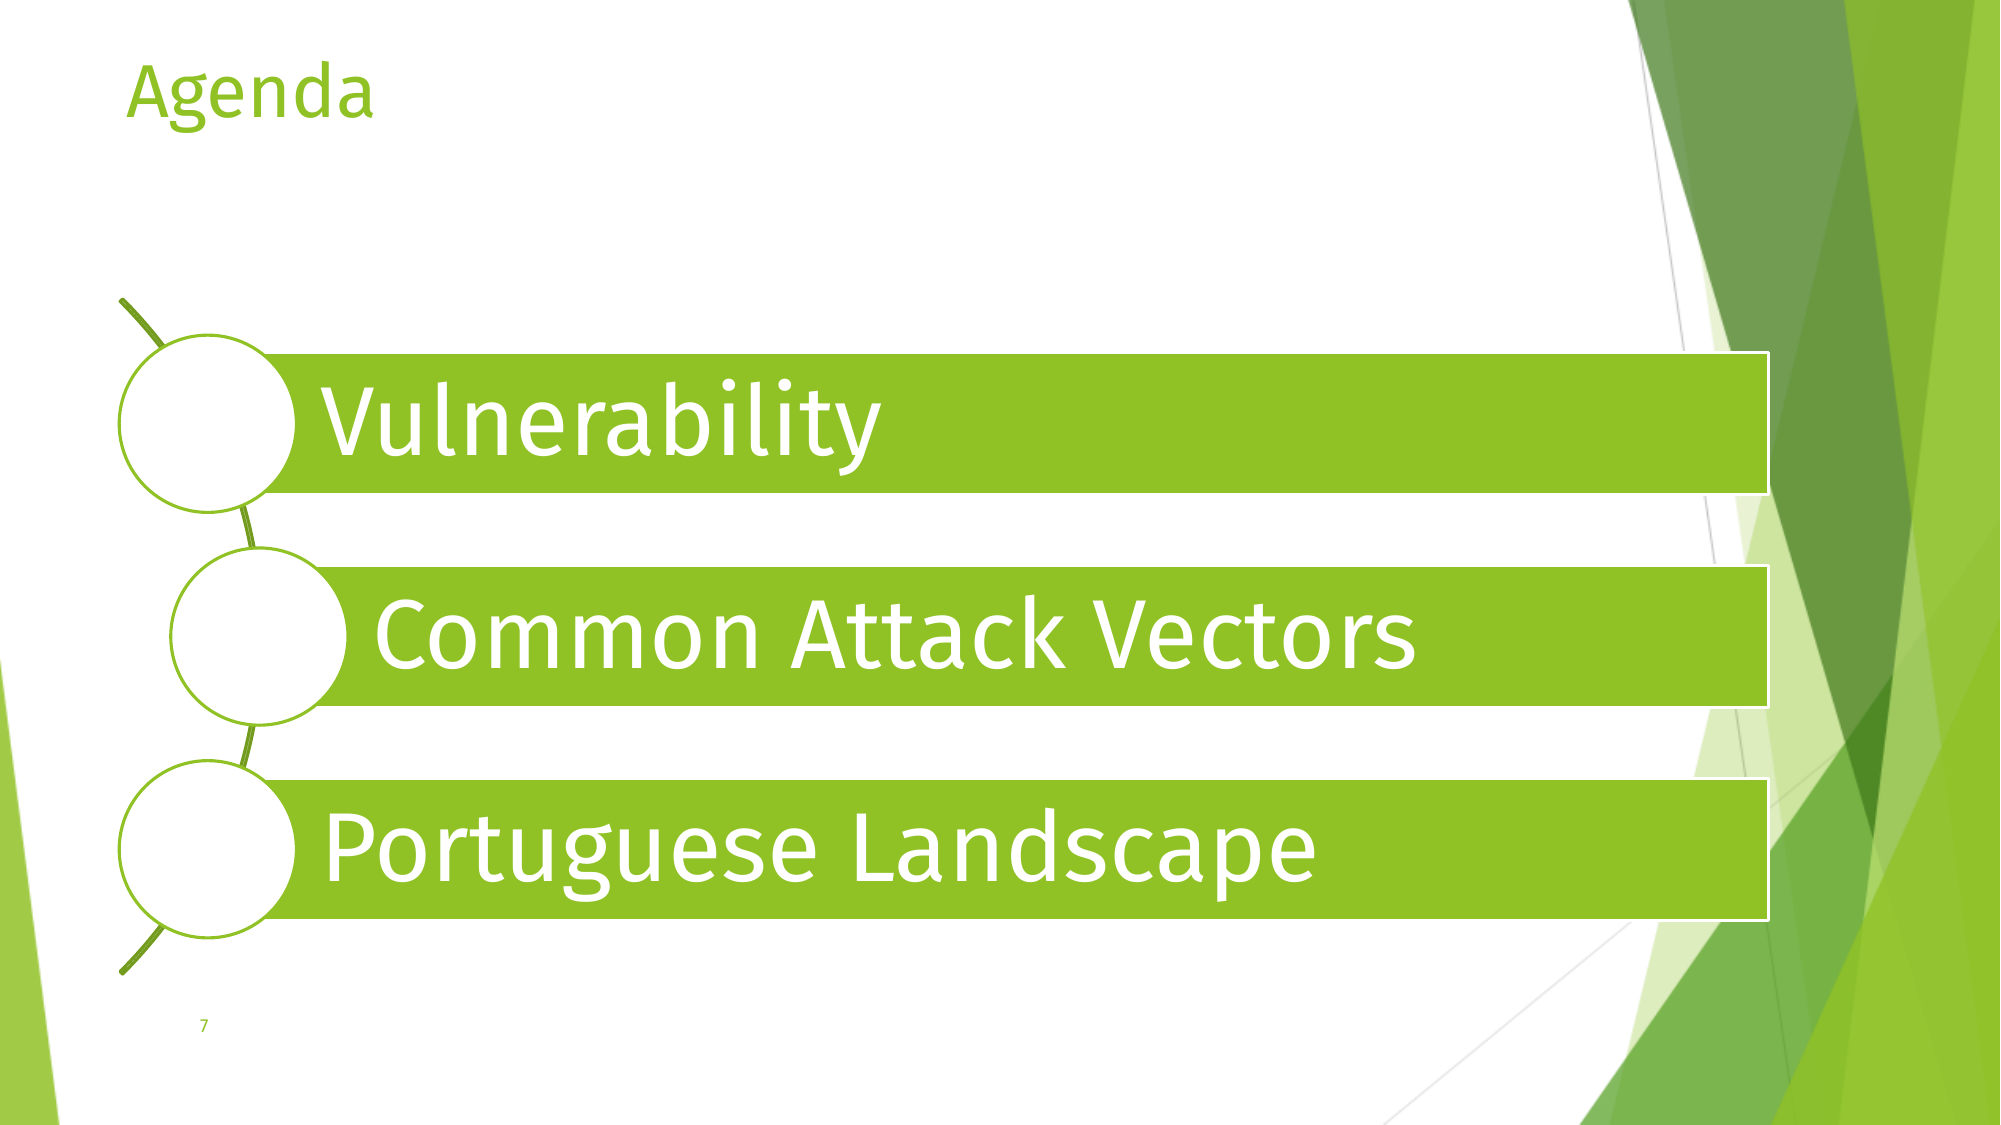

# Agenda
Vulnerability
Common Attack Vectors
Portuguese Landscape
7